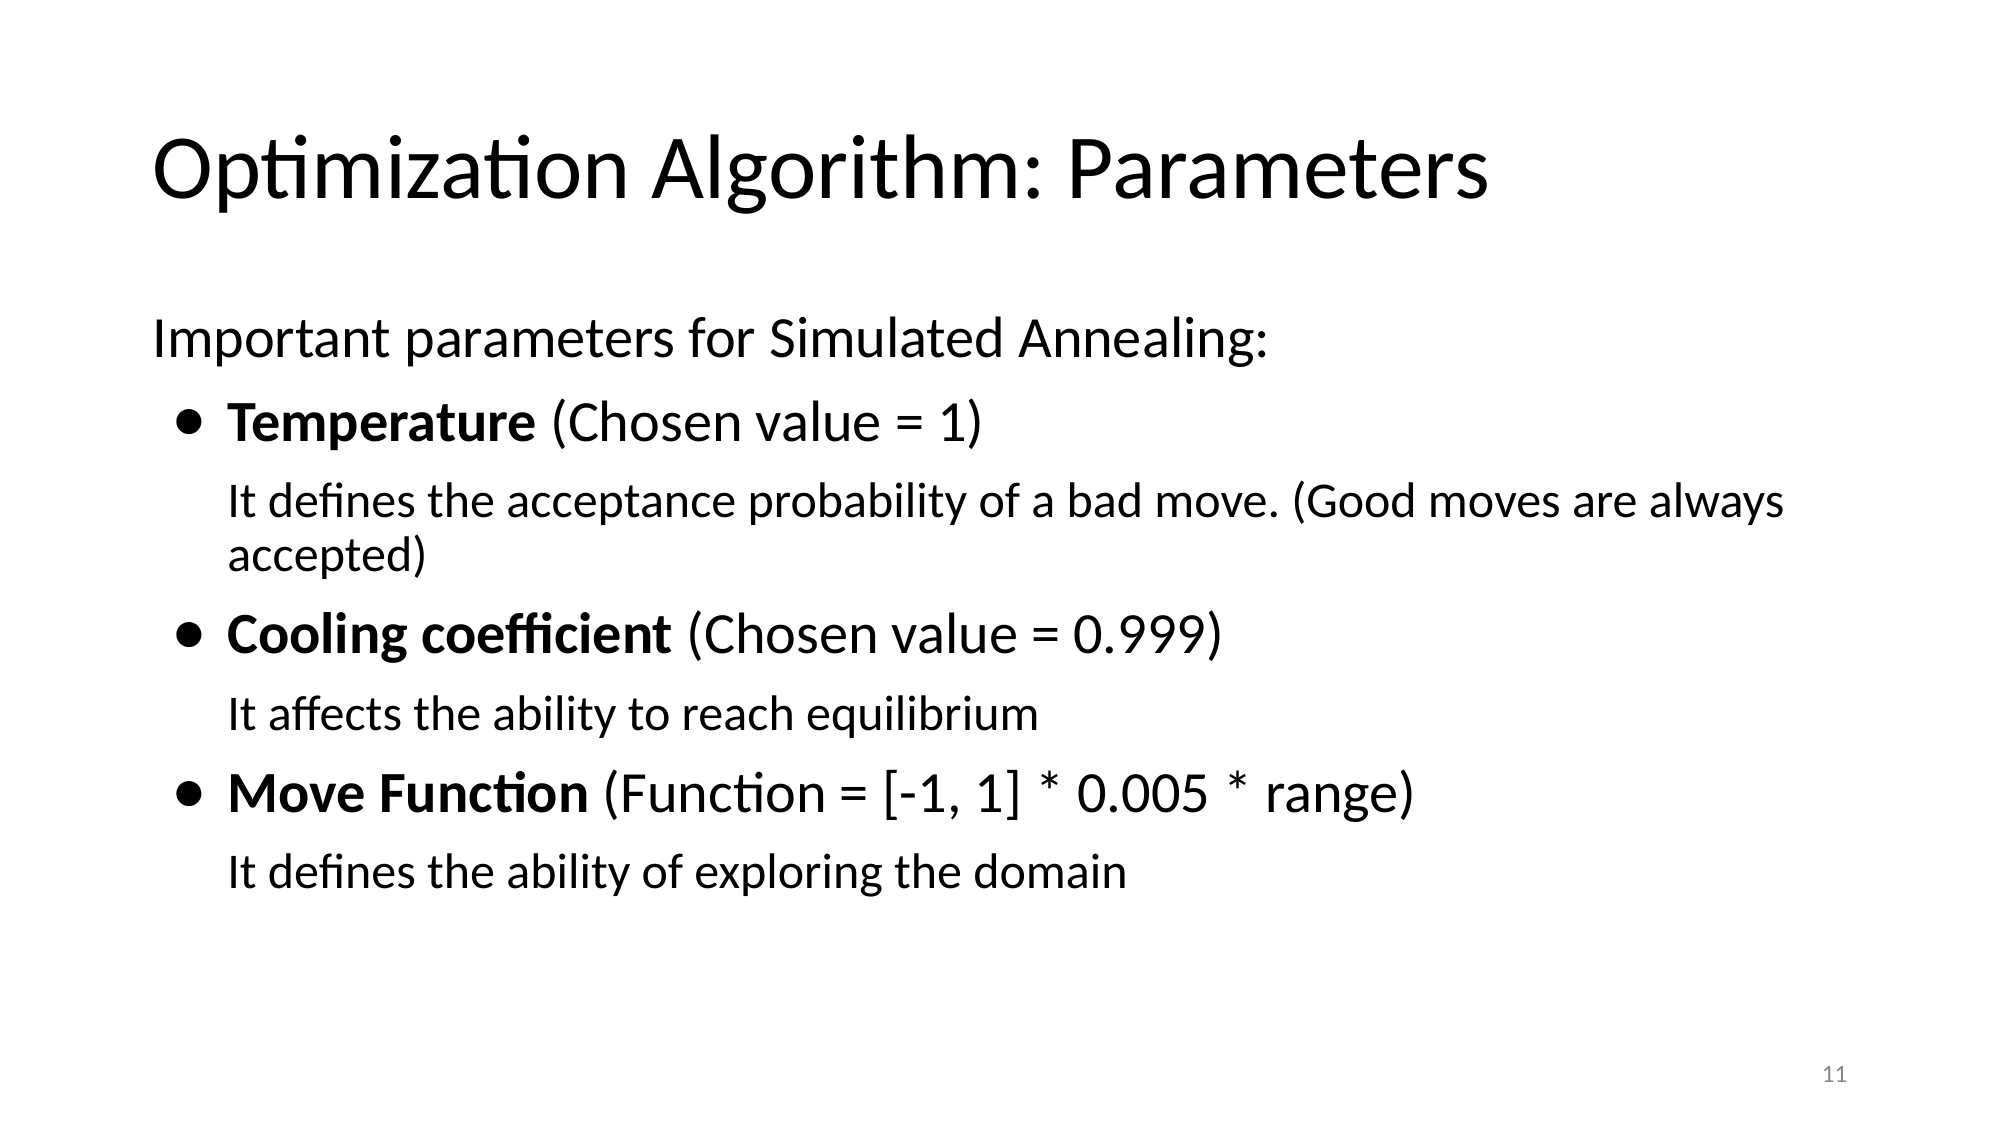

# Optimization Algorithm: Parameters
Important parameters for Simulated Annealing:
Temperature (Chosen value = 1)
It defines the acceptance probability of a bad move. (Good moves are always accepted)
Cooling coefficient (Chosen value = 0.999)
It affects the ability to reach equilibrium
Move Function (Function = [-1, 1] * 0.005 * range)
It defines the ability of exploring the domain

11